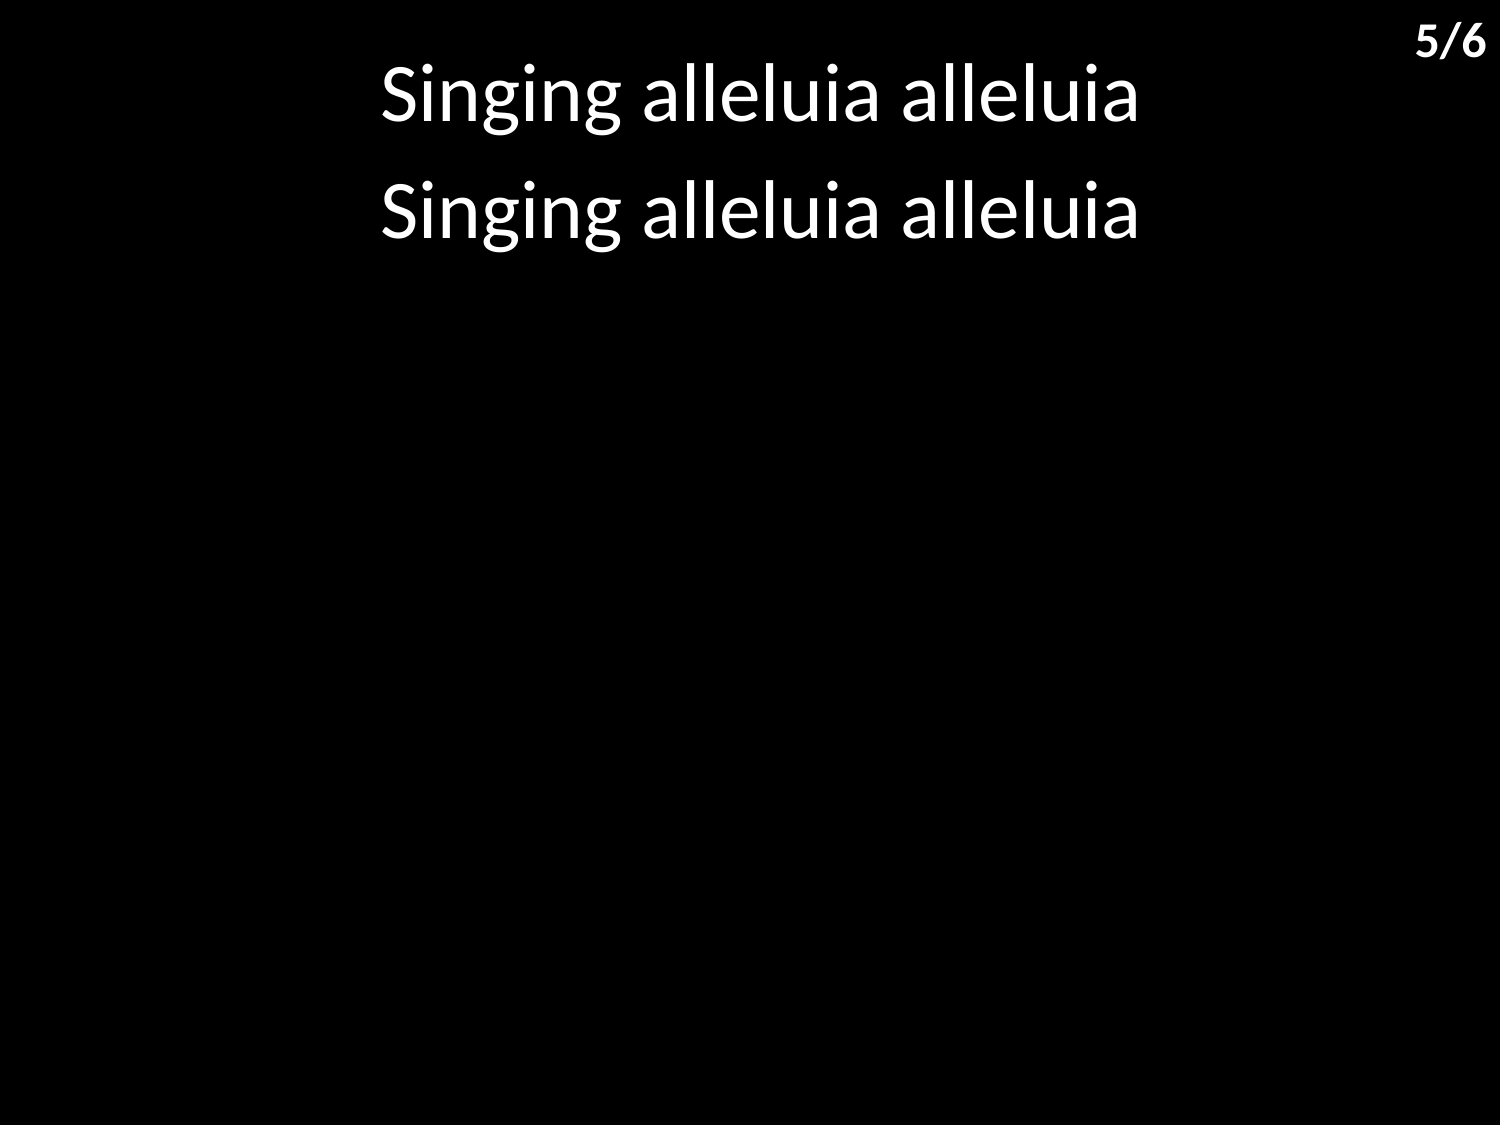

5/6
Singing alleluia alleluia
Singing alleluia alleluia